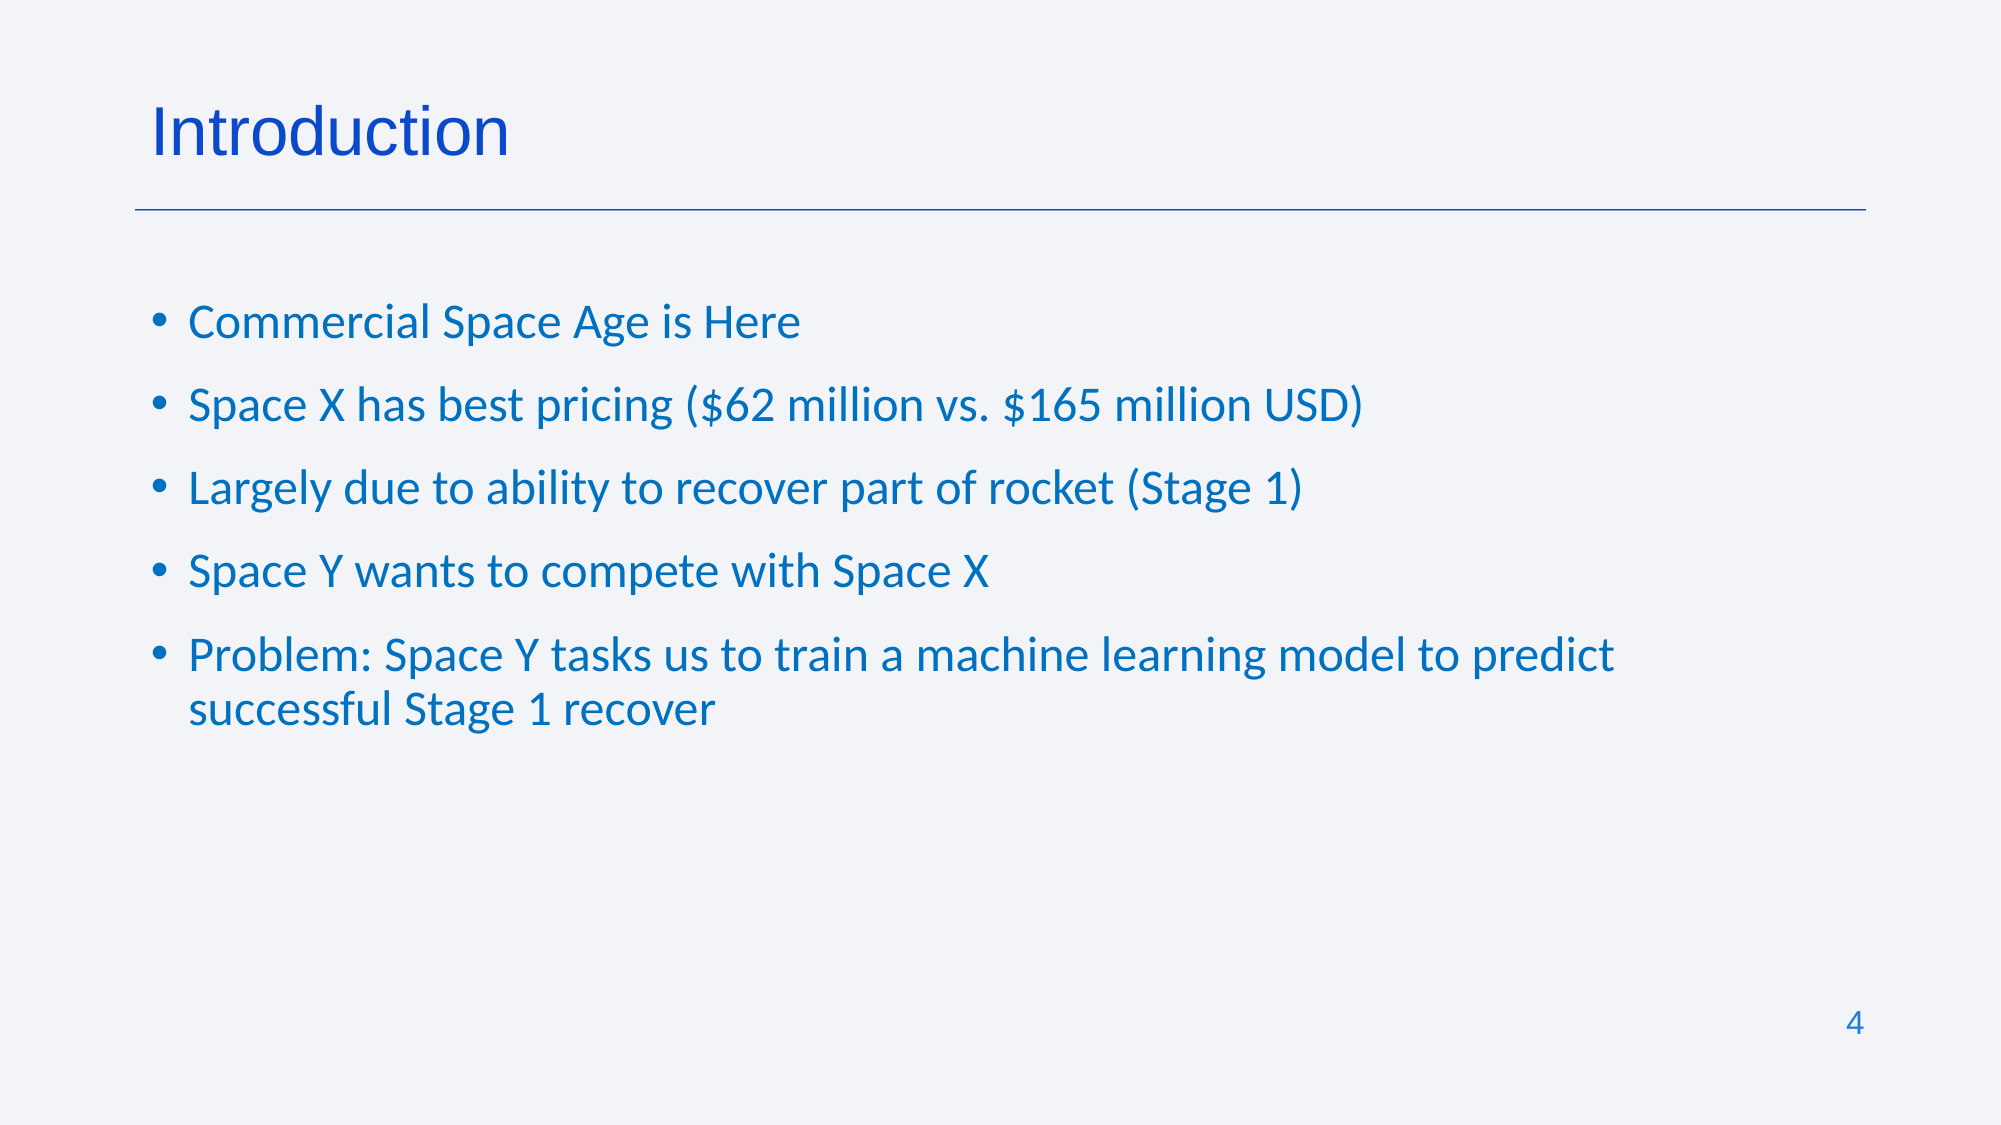

Introduction
Commercial Space Age is Here
Space X has best pricing ($62 million vs. $165 million USD)
Largely due to ability to recover part of rocket (Stage 1)
Space Y wants to compete with Space X
Problem: Space Y tasks us to train a machine learning model to predict successful Stage 1 recover
4